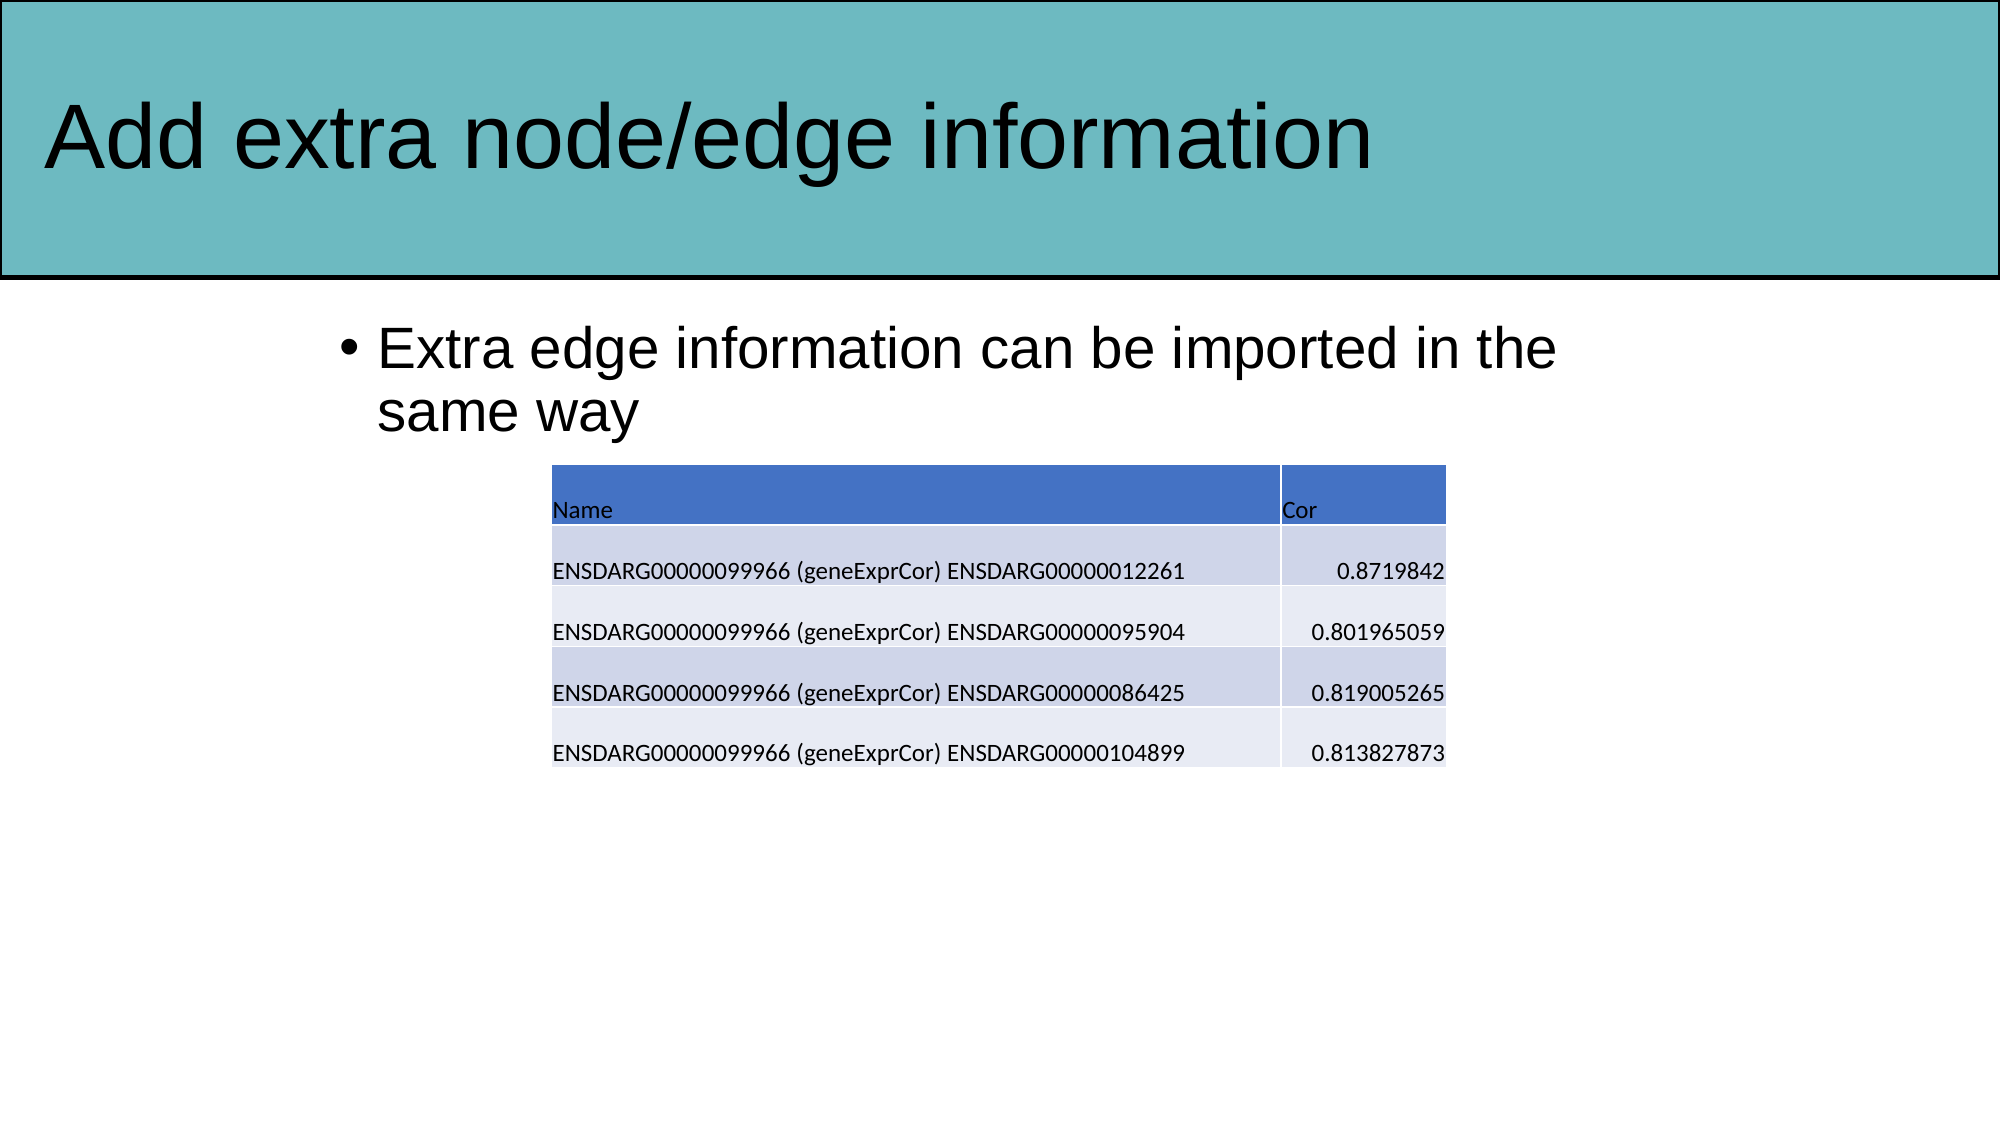

# Add extra node/edge information
Extra edge information can be imported in the same way
| Name | Cor |
| --- | --- |
| ENSDARG00000099966 (geneExprCor) ENSDARG00000012261 | 0.8719842 |
| ENSDARG00000099966 (geneExprCor) ENSDARG00000095904 | 0.801965059 |
| ENSDARG00000099966 (geneExprCor) ENSDARG00000086425 | 0.819005265 |
| ENSDARG00000099966 (geneExprCor) ENSDARG00000104899 | 0.813827873 |